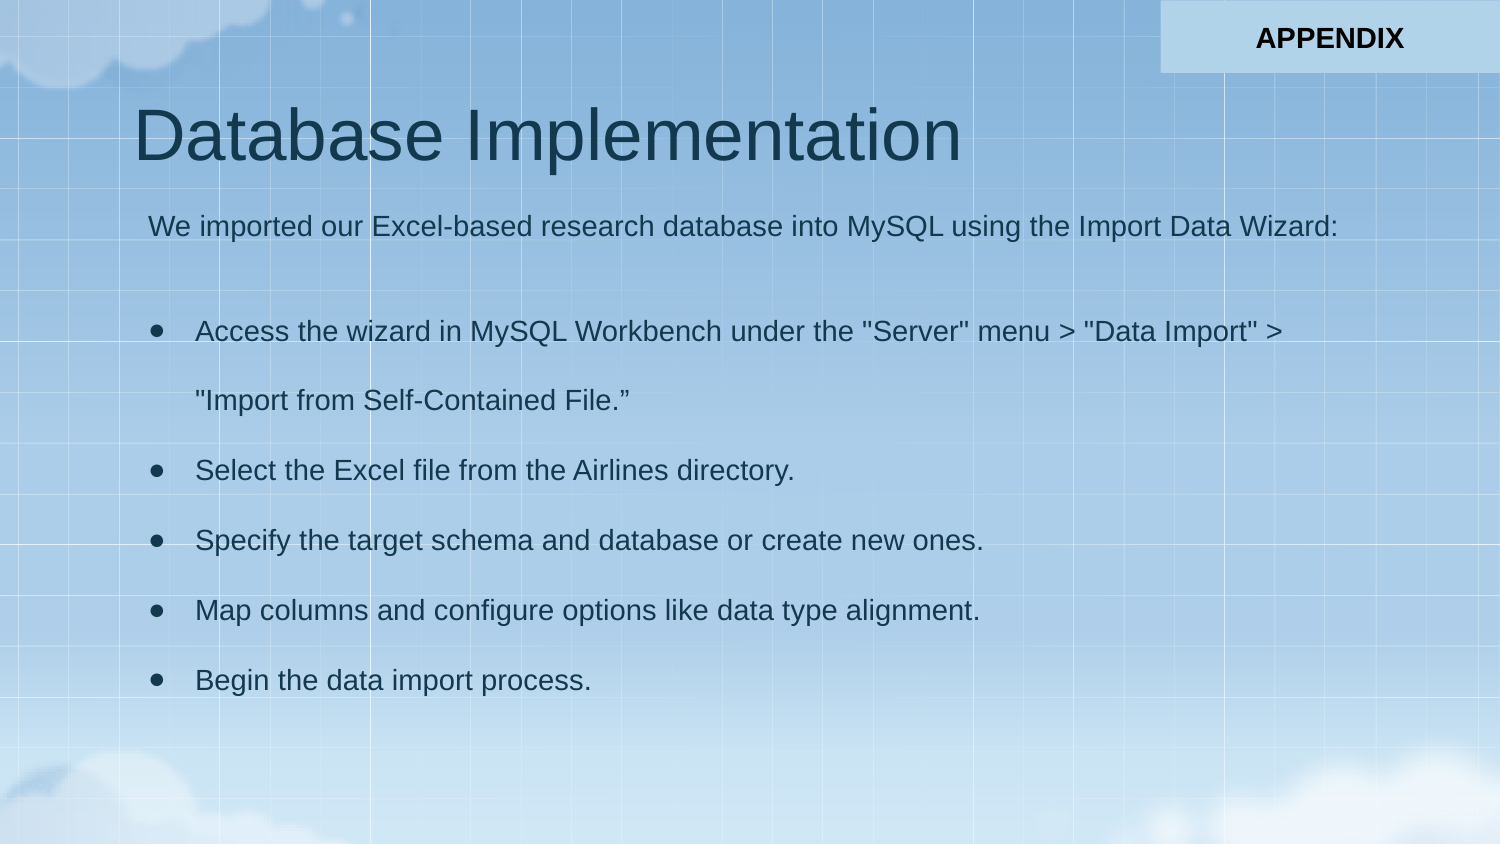

APPENDIX
# Database Implementation
We imported our Excel-based research database into MySQL using the Import Data Wizard:

Access the wizard in MySQL Workbench under the "Server" menu > "Data Import" > "Import from Self-Contained File.”
Select the Excel file from the Airlines directory.
Specify the target schema and database or create new ones.
Map columns and configure options like data type alignment.
Begin the data import process.